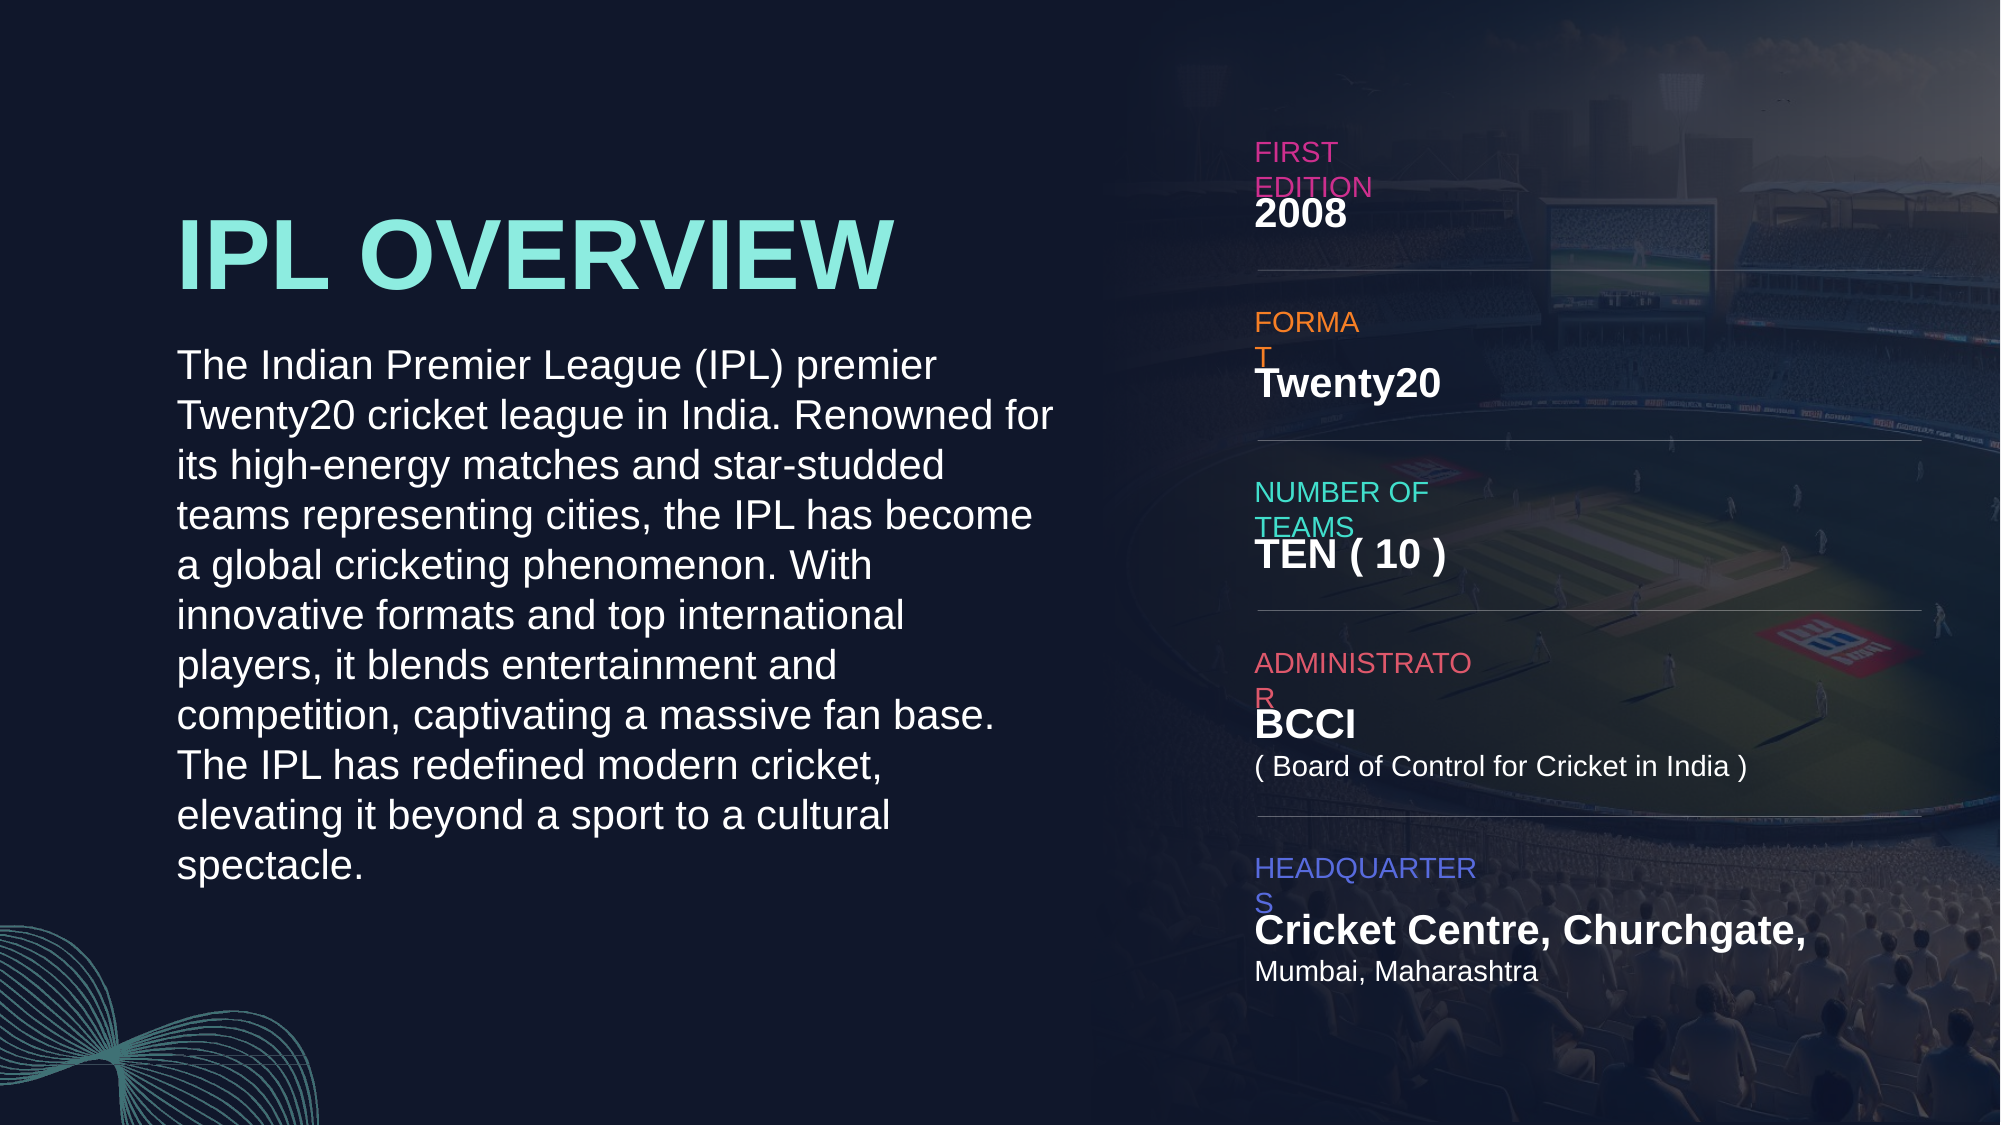

FIRST EDITION
2008
IPL OVERVIEW

FORMAT
The Indian Premier League (IPL) premier Twenty20 cricket league in India. Renowned for its high-energy matches and star-studded teams representing cities, the IPL has become a global cricketing phenomenon. With innovative formats and top international players, it blends entertainment and competition, captivating a massive fan base. The IPL has redefined modern cricket, elevating it beyond a sport to a cultural spectacle.
Twenty20

NUMBER OF TEAMS
TEN ( 10 )

ADMINISTRATOR
BCCI
( Board of Control for Cricket in India )

HEADQUARTERS
Cricket Centre, Churchgate,
Mumbai, Maharashtra